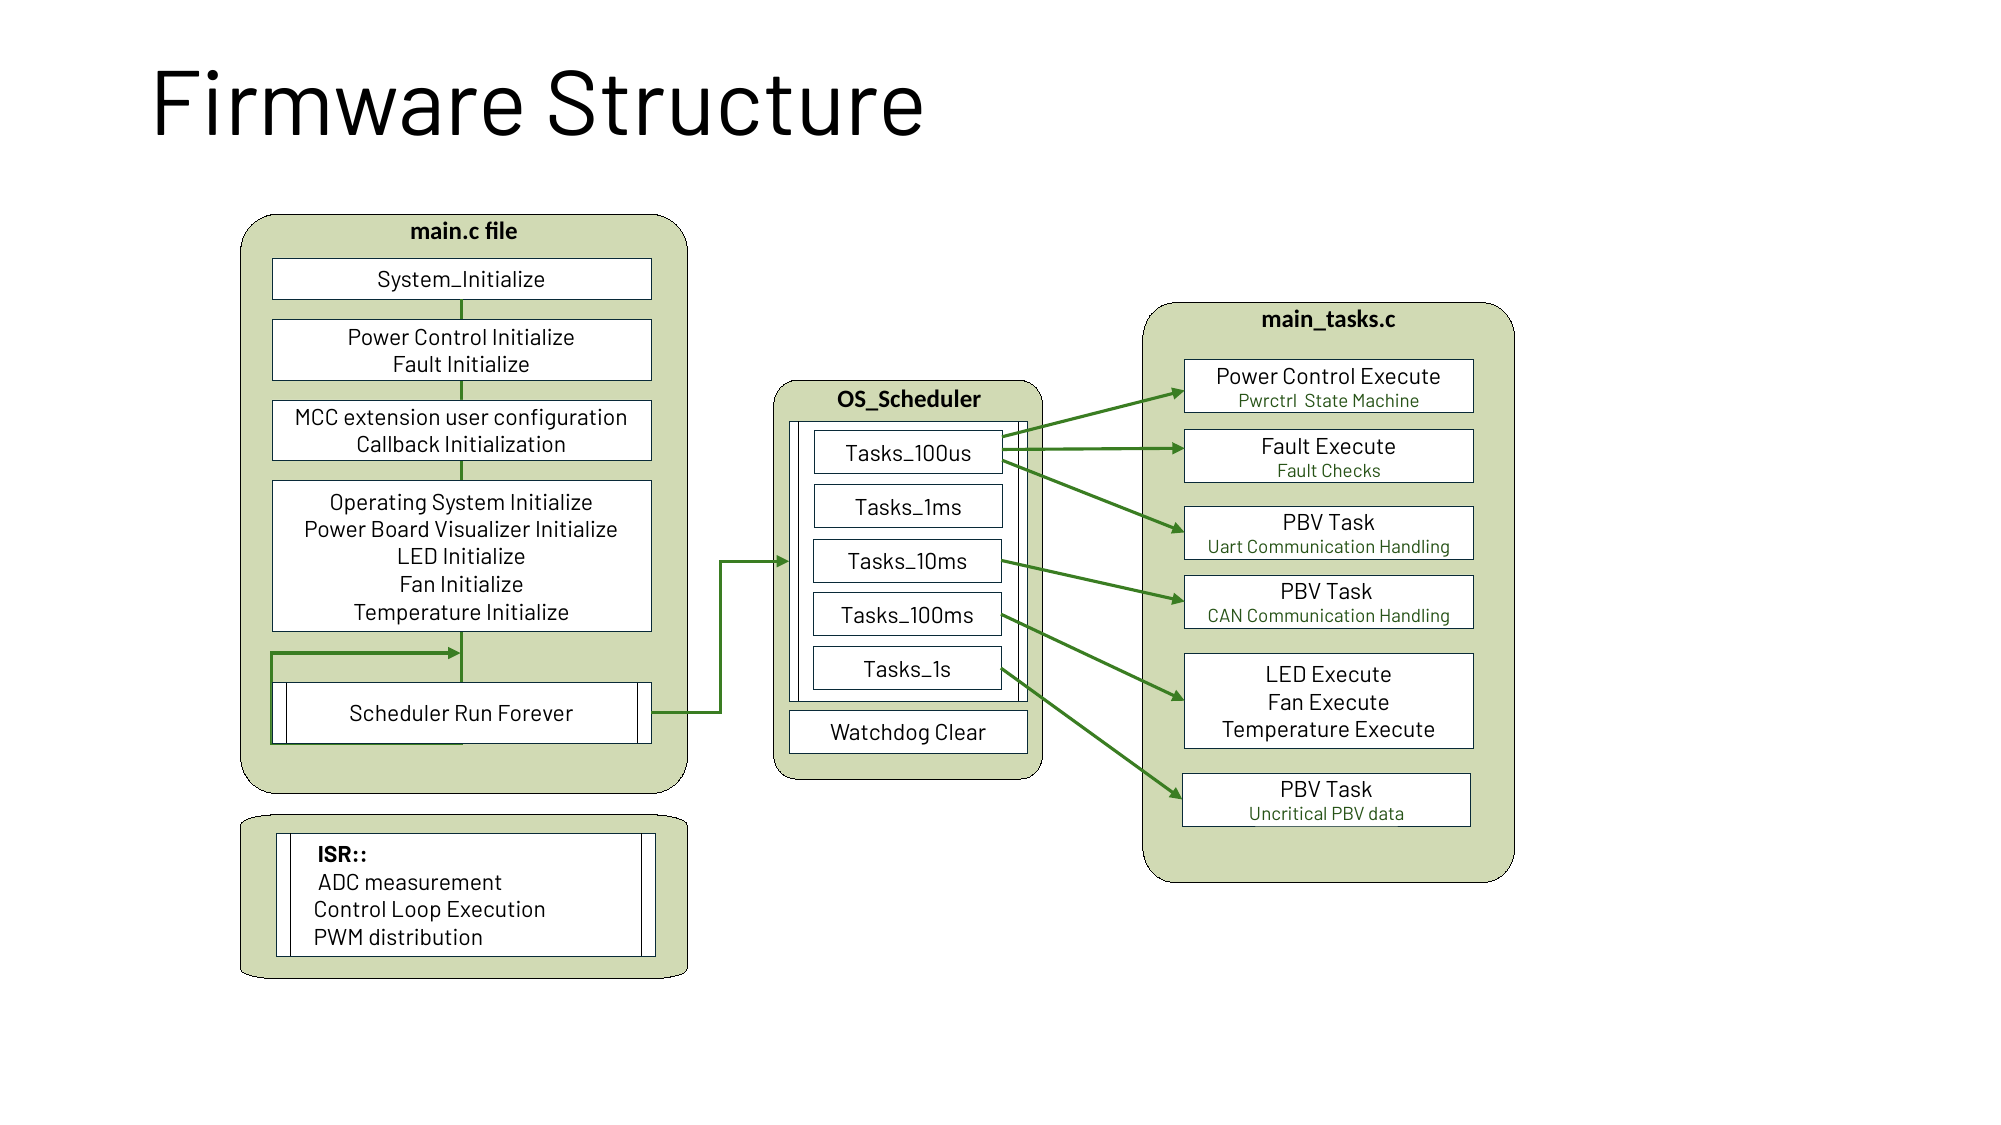

# Firmware Structure

main.c file
System_Initialize
Power Control Initialize
Fault Initialize
MCC extension user configuration
Callback Initialization
Operating System Initialize
Power Board Visualizer Initialize
LED Initialize
Fan Initialize
Temperature Initialize
Scheduler Run Forever

main_tasks.c
Power Control Execute
Pwrctrl  State Machine

OS_Scheduler

Tasks_100us
Tasks_1ms
Tasks_10ms
Tasks_100ms
Tasks_1s
Watchdog Clear
Fault Execute
Fault Checks
PBV Task
Uart Communication Handling
PBV Task
CAN Communication Handling
LED Execute
Fan Execute
Temperature Execute
PBV Task
Uncritical PBV data

      ISR::
      ADC measurement
     Control Loop Execution
     PWM distribution